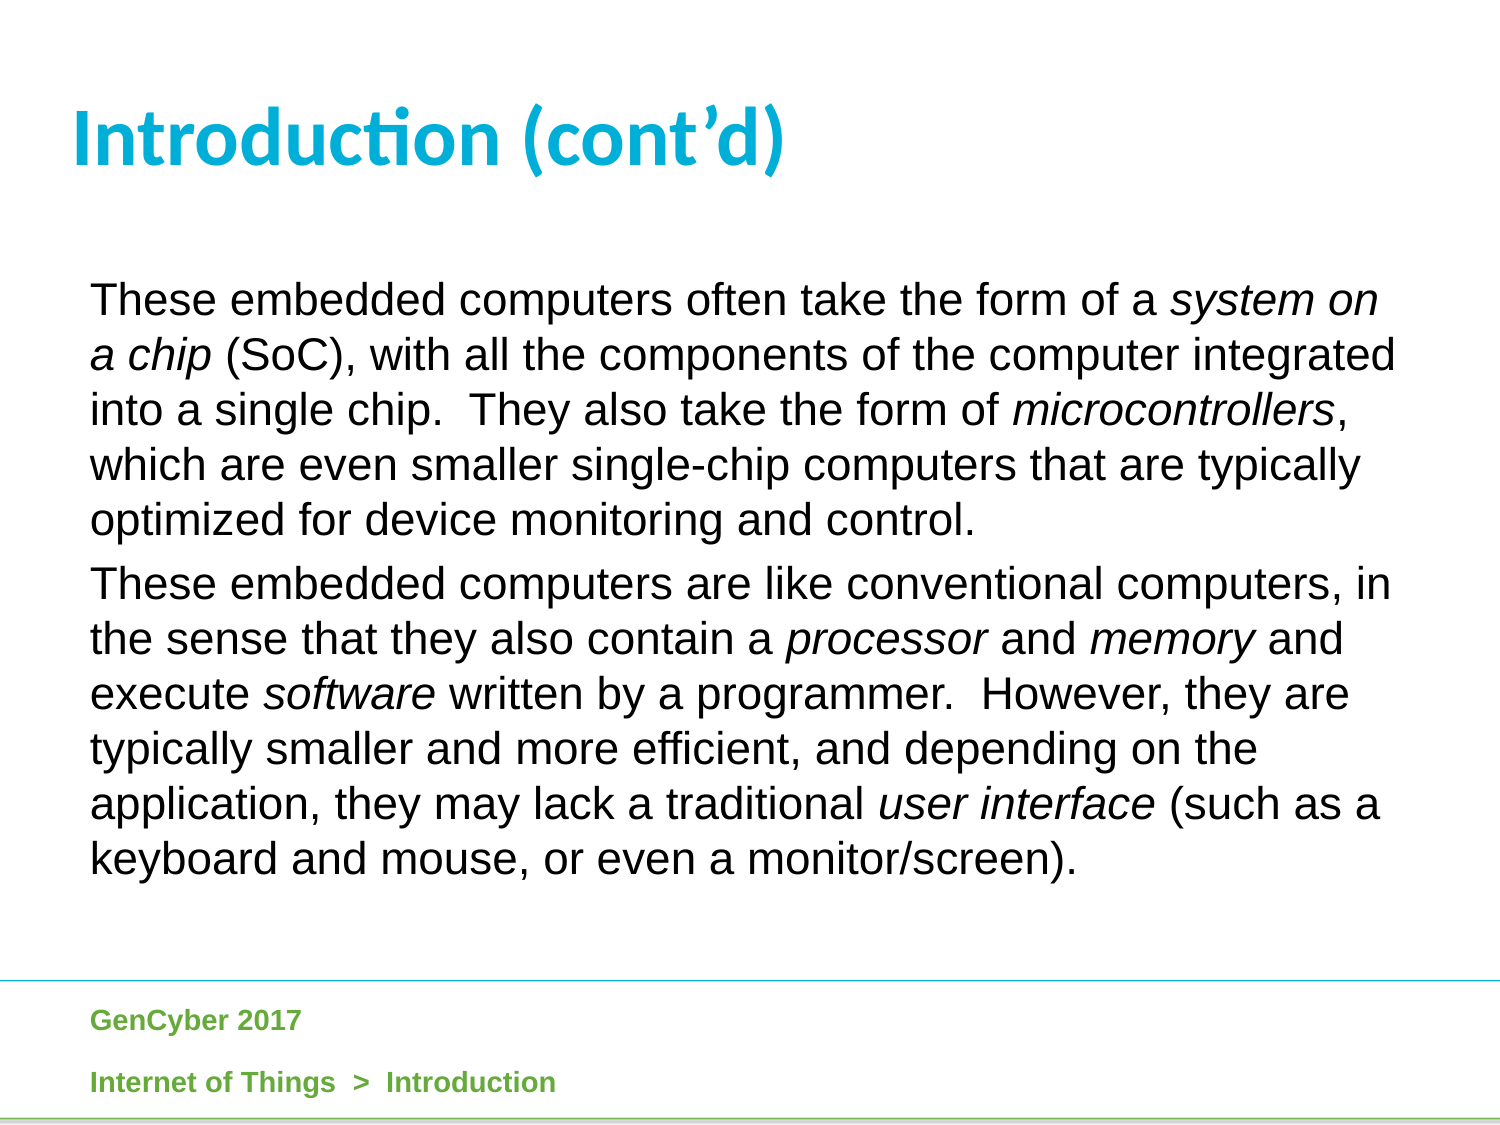

Introduction (cont’d)
These embedded computers often take the form of a system on a chip (SoC), with all the components of the computer integrated into a single chip.  They also take the form of microcontrollers, which are even smaller single-chip computers that are typically optimized for device monitoring and control.
These embedded computers are like conventional computers, in the sense that they also contain a processor and memory and execute software written by a programmer.  However, they are typically smaller and more efficient, and depending on the application, they may lack a traditional user interface (such as a keyboard and mouse, or even a monitor/screen).
Internet of Things  >  Introduction